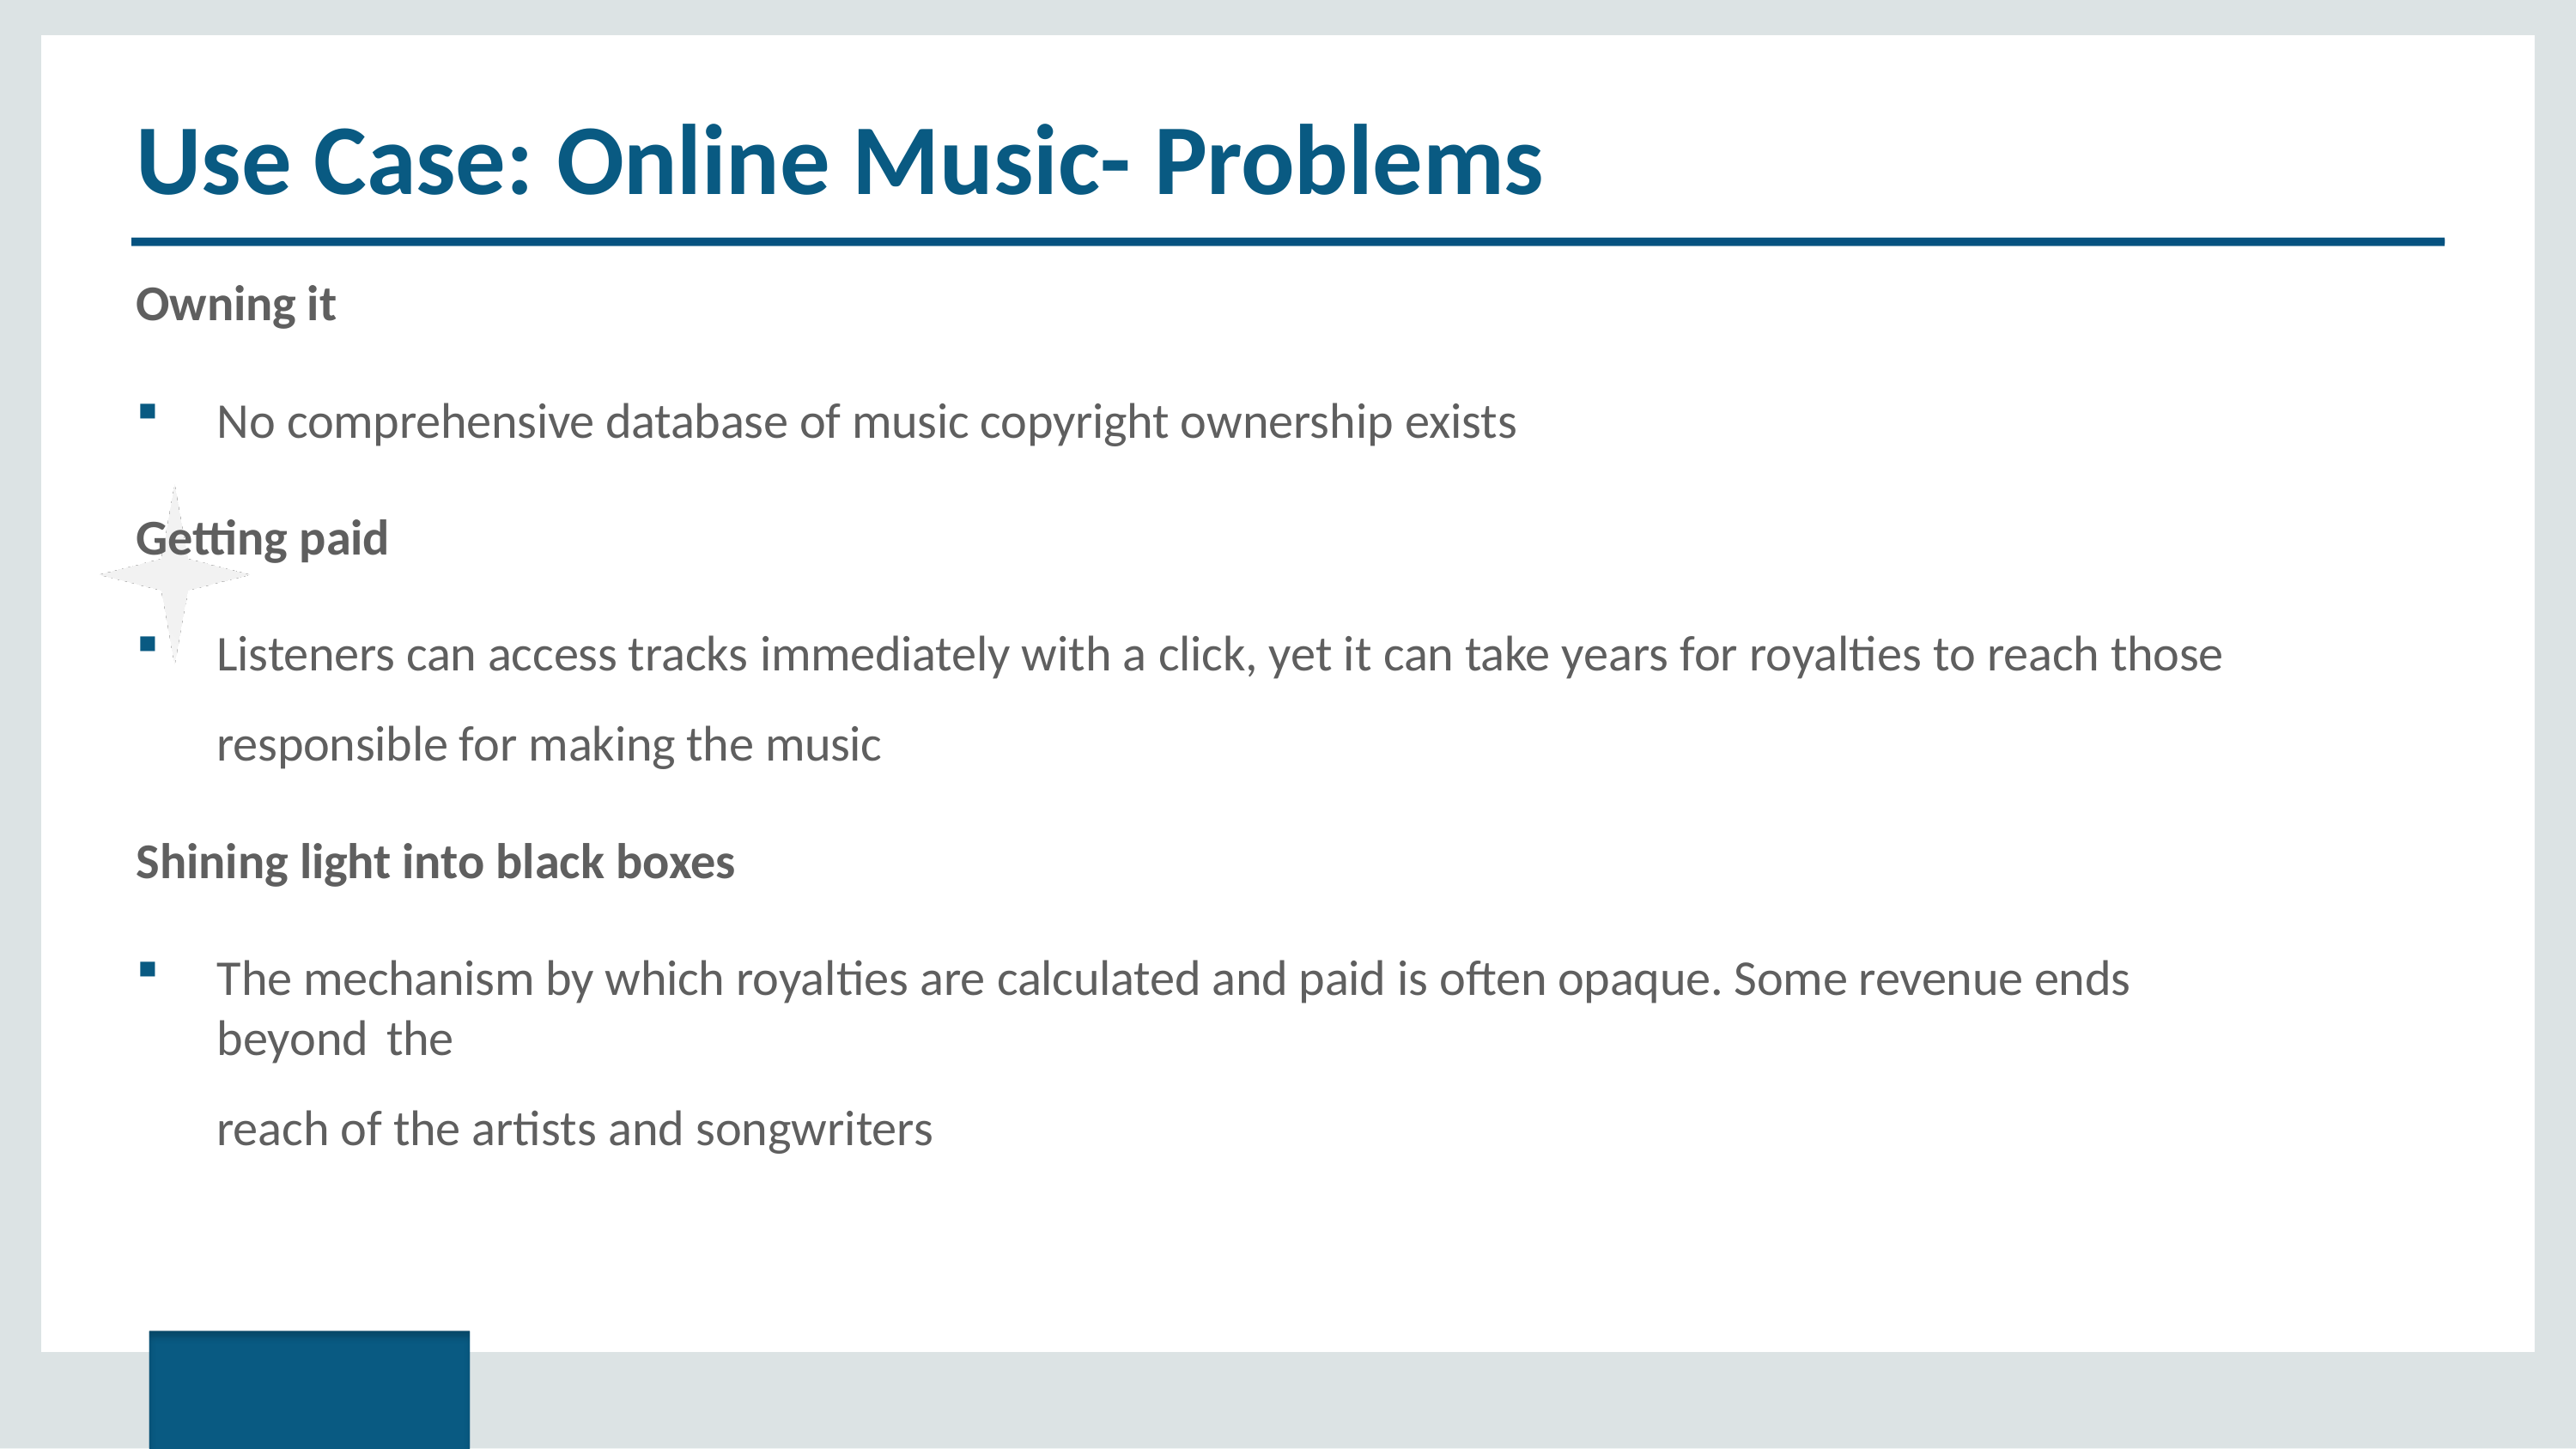

# Use Case: Online Music- Problems

Owning it

No comprehensive database of music copyright ownership exists

Getting paid
Listeners can access tracks immediately with a click, yet it can take years for royalties to reach those  responsible for making the music

Shining light into black boxes

The mechanism by which royalties are calculated and paid is often opaque. Some revenue ends beyond the
reach of the artists and songwriters